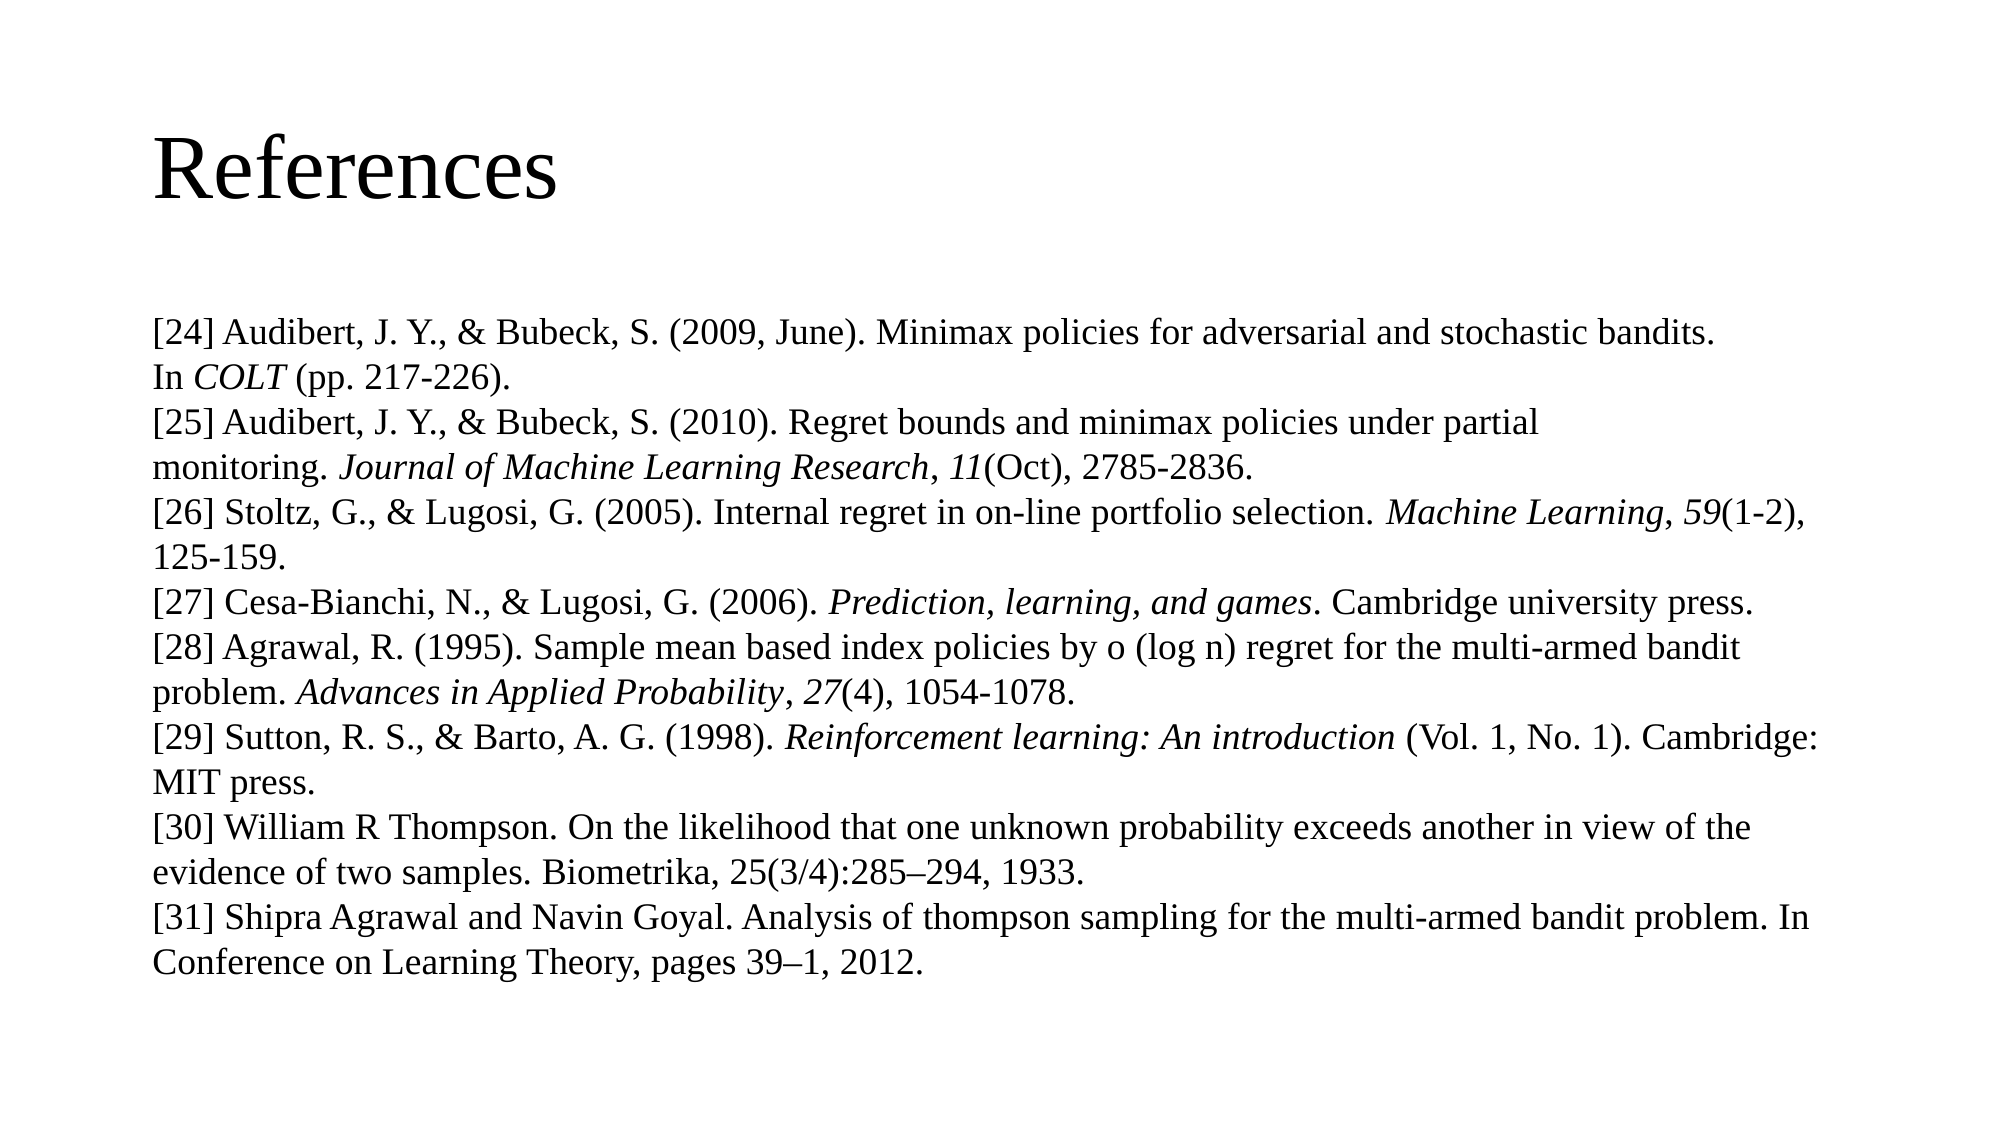

# References
[24] Audibert, J. Y., & Bubeck, S. (2009, June). Minimax policies for adversarial and stochastic bandits. In COLT (pp. 217-226).
[25] Audibert, J. Y., & Bubeck, S. (2010). Regret bounds and minimax policies under partial monitoring. Journal of Machine Learning Research, 11(Oct), 2785-2836.
[26] Stoltz, G., & Lugosi, G. (2005). Internal regret in on-line portfolio selection. Machine Learning, 59(1-2), 125-159.
[27] Cesa-Bianchi, N., & Lugosi, G. (2006). Prediction, learning, and games. Cambridge university press.
[28] Agrawal, R. (1995). Sample mean based index policies by o (log n) regret for the multi-armed bandit problem. Advances in Applied Probability, 27(4), 1054-1078.
[29] Sutton, R. S., & Barto, A. G. (1998). Reinforcement learning: An introduction (Vol. 1, No. 1). Cambridge: MIT press.
[30] William R Thompson. On the likelihood that one unknown probability exceeds another in view of the evidence of two samples. Biometrika, 25(3/4):285–294, 1933.
[31] Shipra Agrawal and Navin Goyal. Analysis of thompson sampling for the multi-armed bandit problem. In Conference on Learning Theory, pages 39–1, 2012.